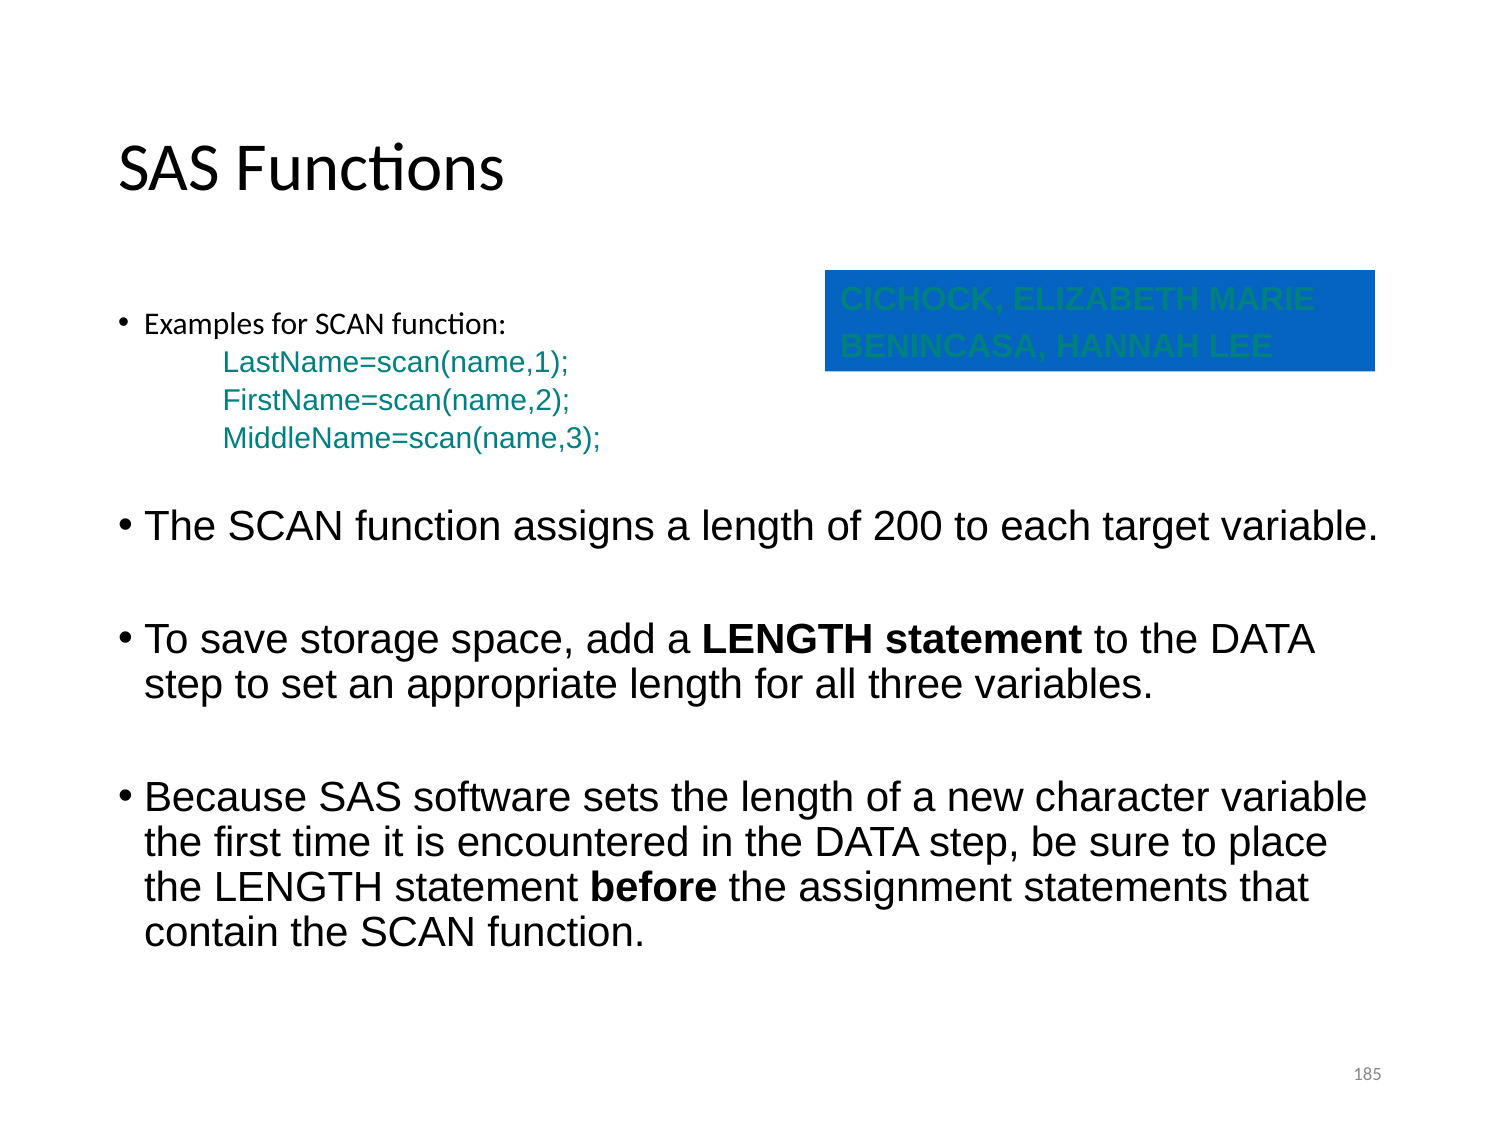

# SAS Functions
CICHOCK, ELIZABETH MARIE
BENINCASA, HANNAH LEE
Examples for SCAN function:
LastName=scan(name,1);
FirstName=scan(name,2);
MiddleName=scan(name,3);

The SCAN function assigns a length of 200 to each target variable.

To save storage space, add a LENGTH statement to the DATA step to set an appropriate length for all three variables.

Because SAS software sets the length of a new character variable the first time it is encountered in the DATA step, be sure to place the LENGTH statement before the assignment statements that contain the SCAN function.

185